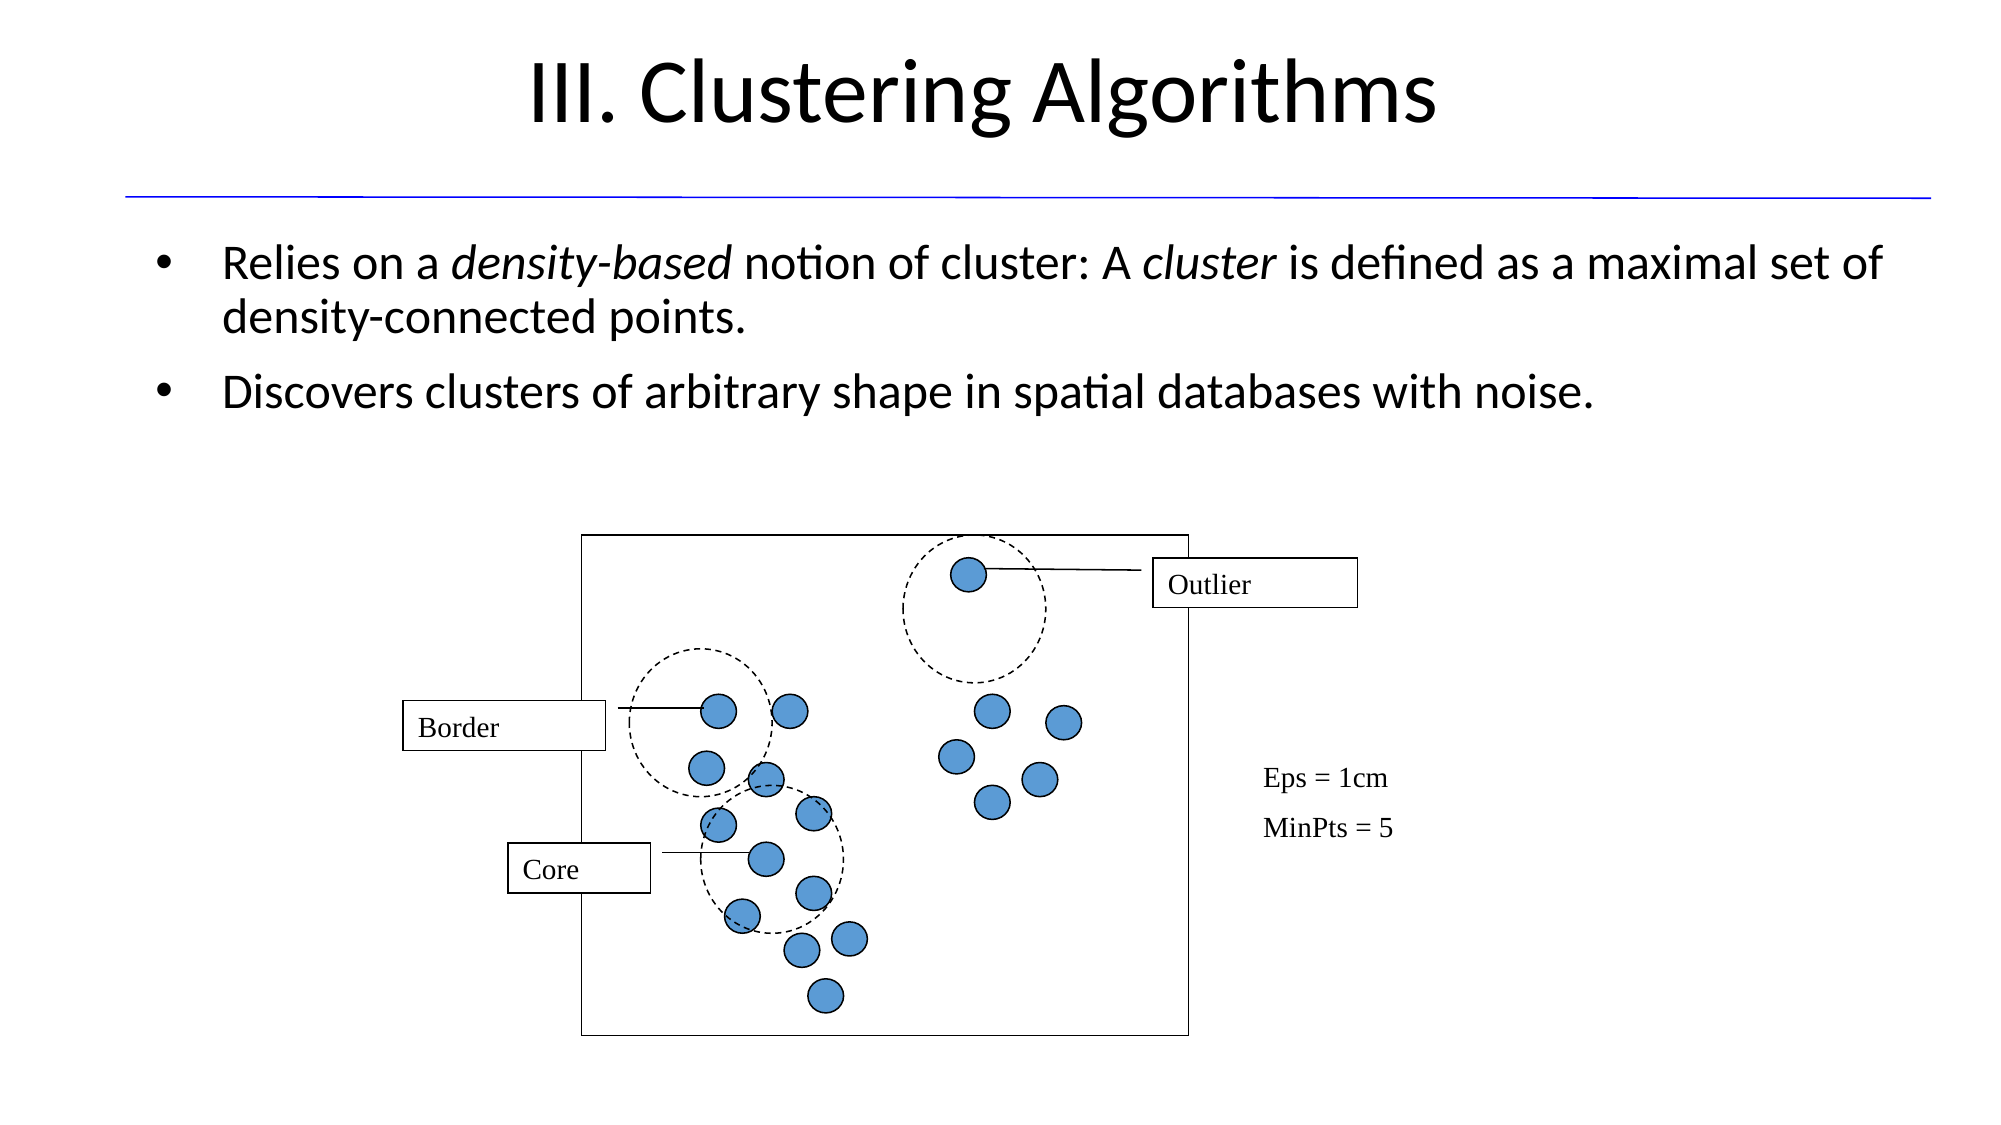

III. Clustering Algorithms
Relies on a density-based notion of cluster: A cluster is defined as a maximal set of density-connected points.
Discovers clusters of arbitrary shape in spatial databases with noise.

Outlier

Border

Eps = 1cm
MinPts = 5

Core